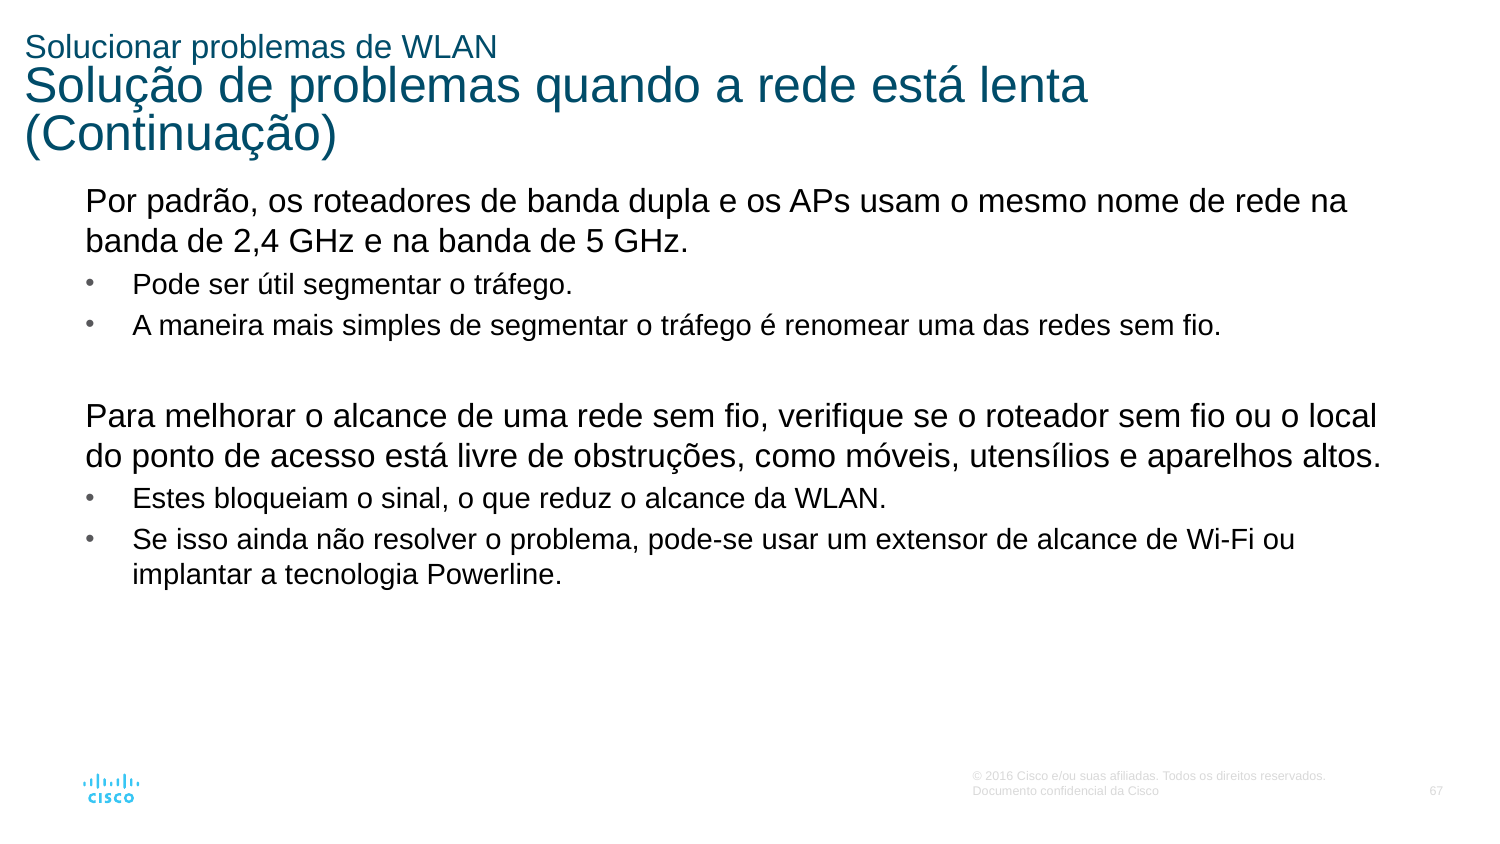

# Solucionar problemas de WLAN Solução de problemas quando a rede está lenta (Continuação)
Por padrão, os roteadores de banda dupla e os APs usam o mesmo nome de rede na banda de 2,4 GHz e na banda de 5 GHz.
Pode ser útil segmentar o tráfego.
A maneira mais simples de segmentar o tráfego é renomear uma das redes sem fio.

Para melhorar o alcance de uma rede sem fio, verifique se o roteador sem fio ou o local do ponto de acesso está livre de obstruções, como móveis, utensílios e aparelhos altos.
Estes bloqueiam o sinal, o que reduz o alcance da WLAN.
Se isso ainda não resolver o problema, pode-se usar um extensor de alcance de Wi-Fi ou implantar a tecnologia Powerline.